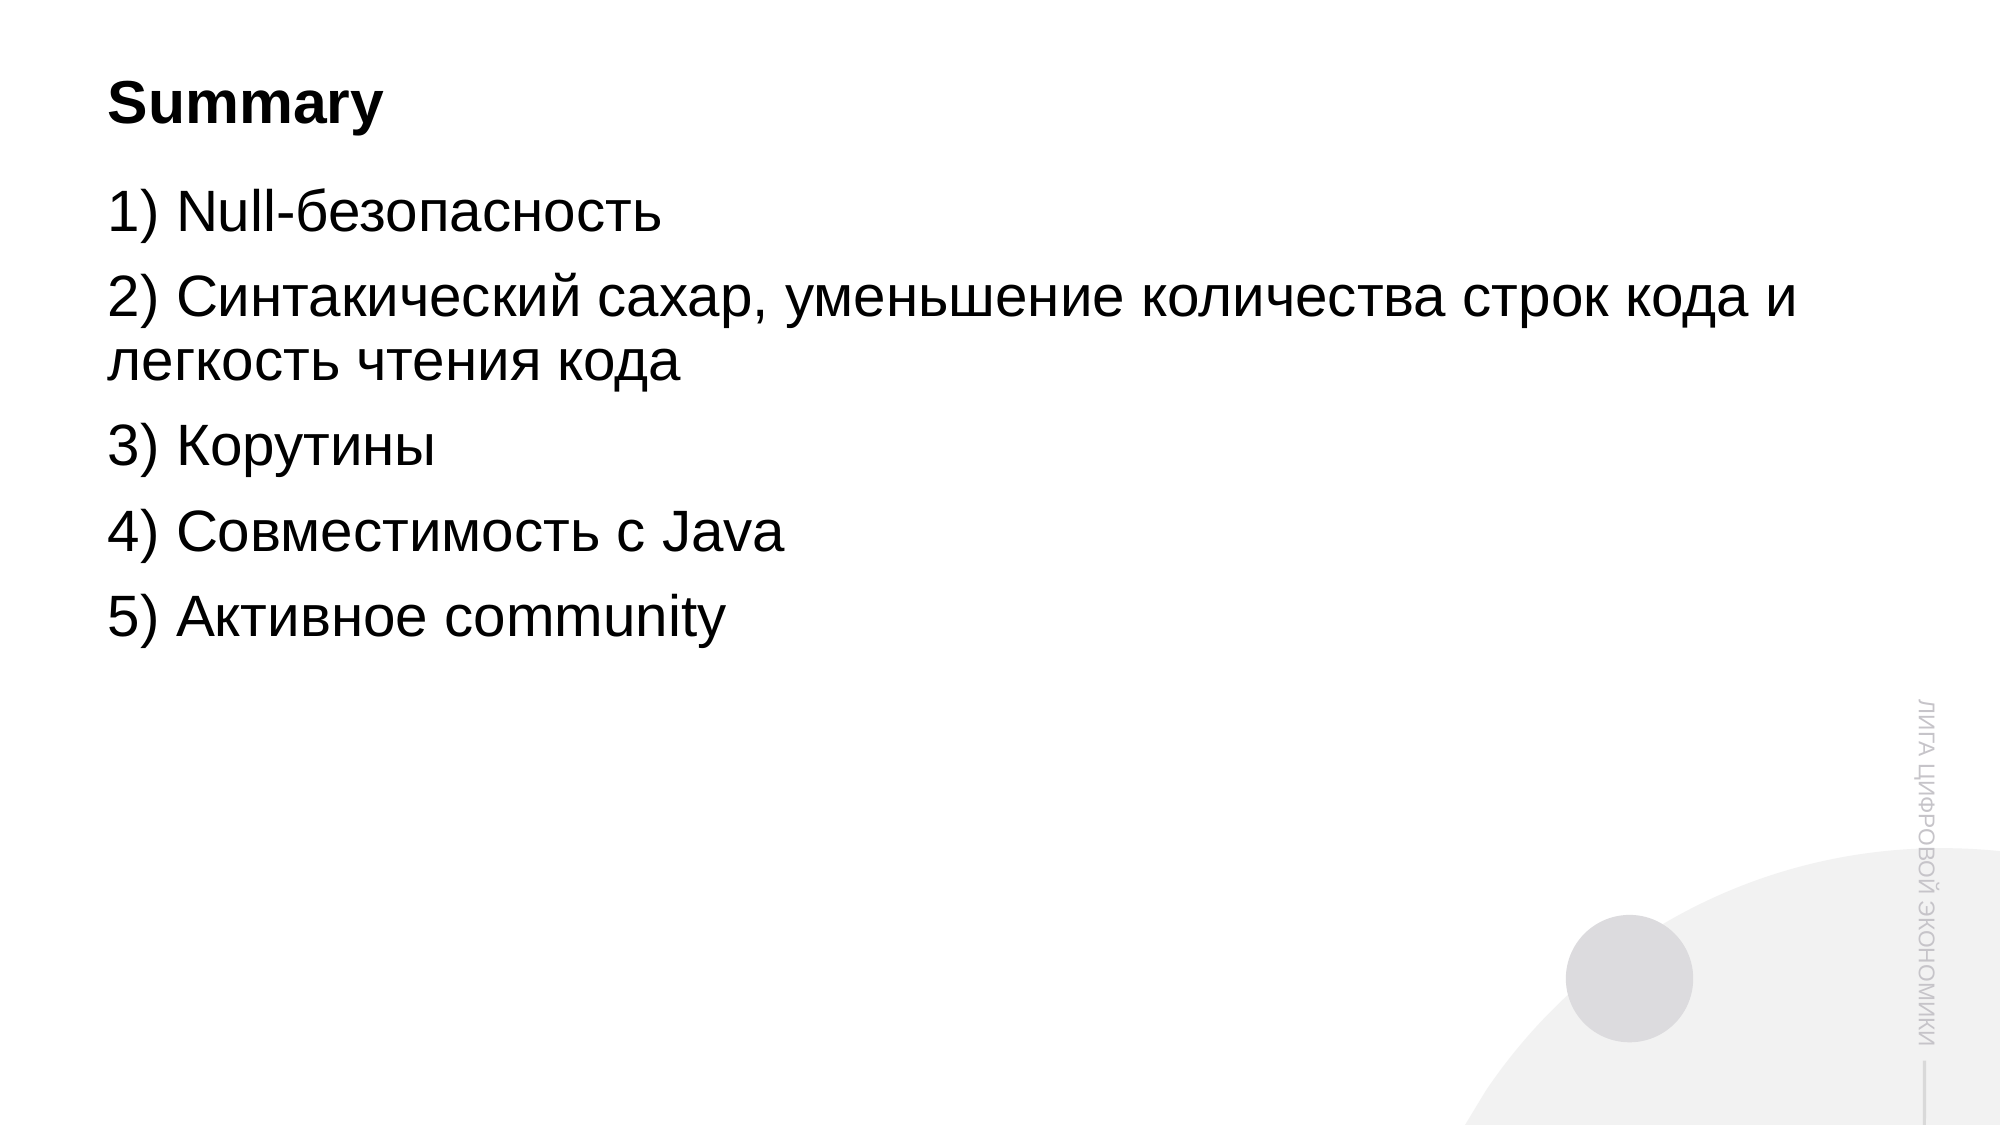

Summary
1) Null-безопасность
2) Синтакический сахар, уменьшение количества строк кода и легкость чтения кода
3) Корутины
4) Совместимость с Java
5) Активное community